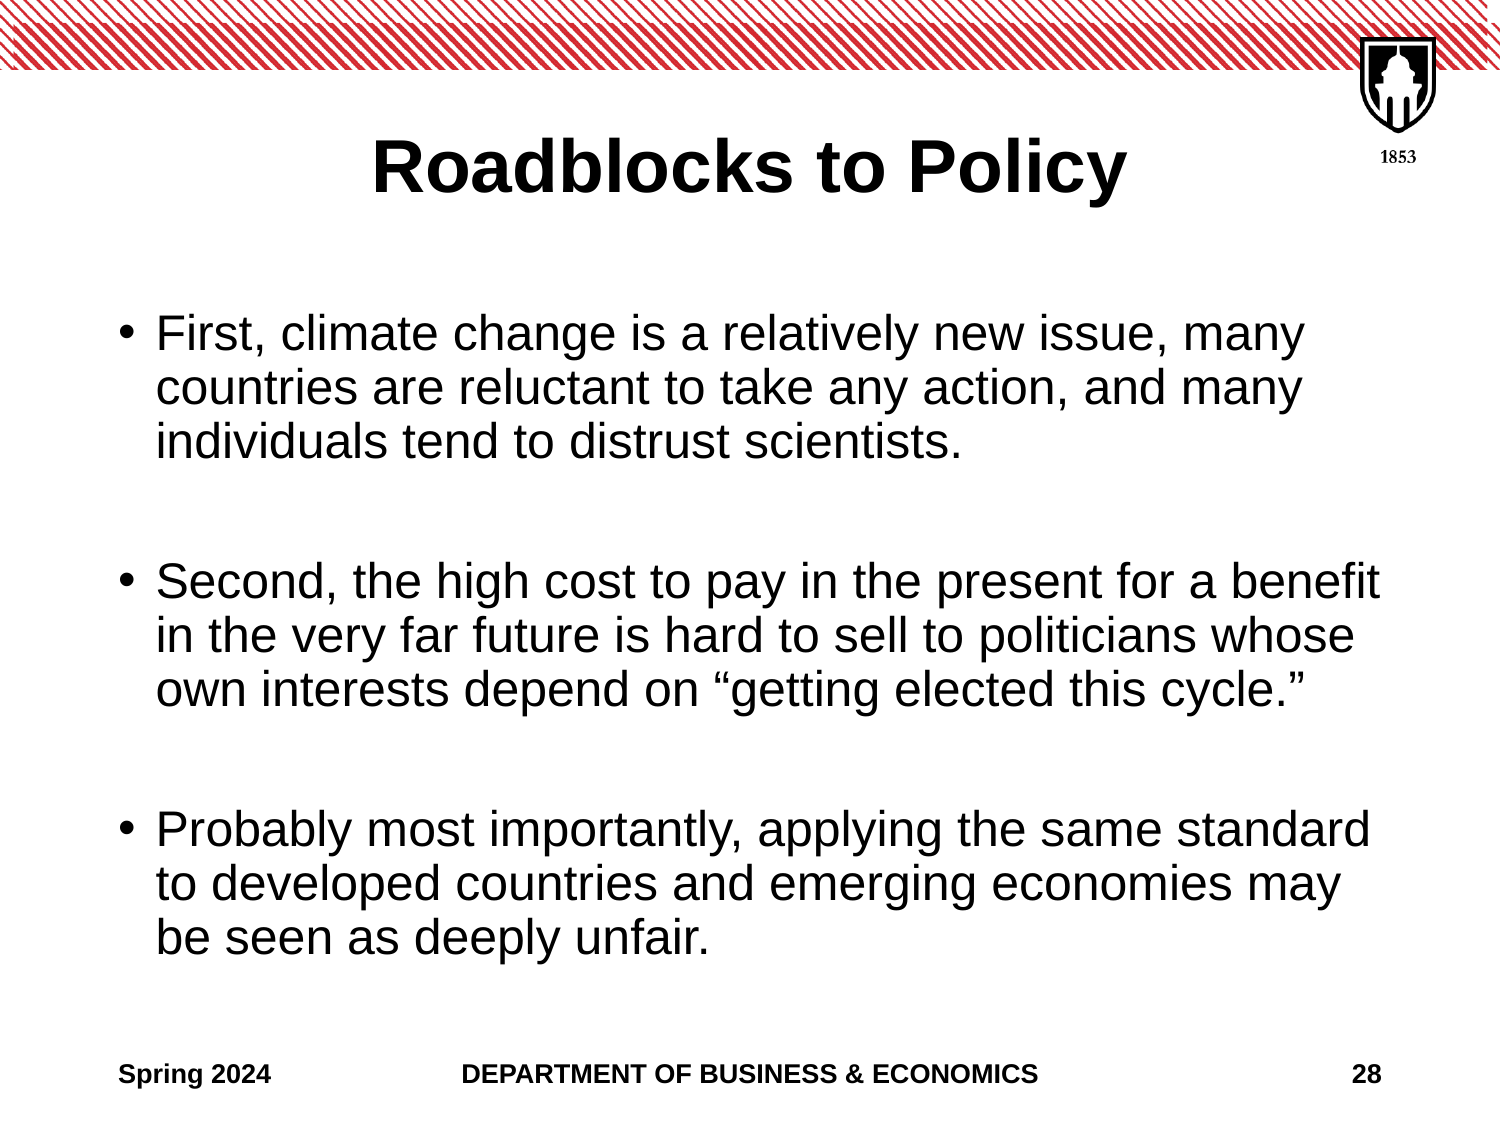

# Roadblocks to Policy
First, climate change is a relatively new issue, many countries are reluctant to take any action, and many individuals tend to distrust scientists.

Second, the high cost to pay in the present for a benefit in the very far future is hard to sell to politicians whose own interests depend on “getting elected this cycle.”

Probably most importantly, applying the same standard to developed countries and emerging economies may be seen as deeply unfair.
Spring 2024
DEPARTMENT OF BUSINESS & ECONOMICS
28